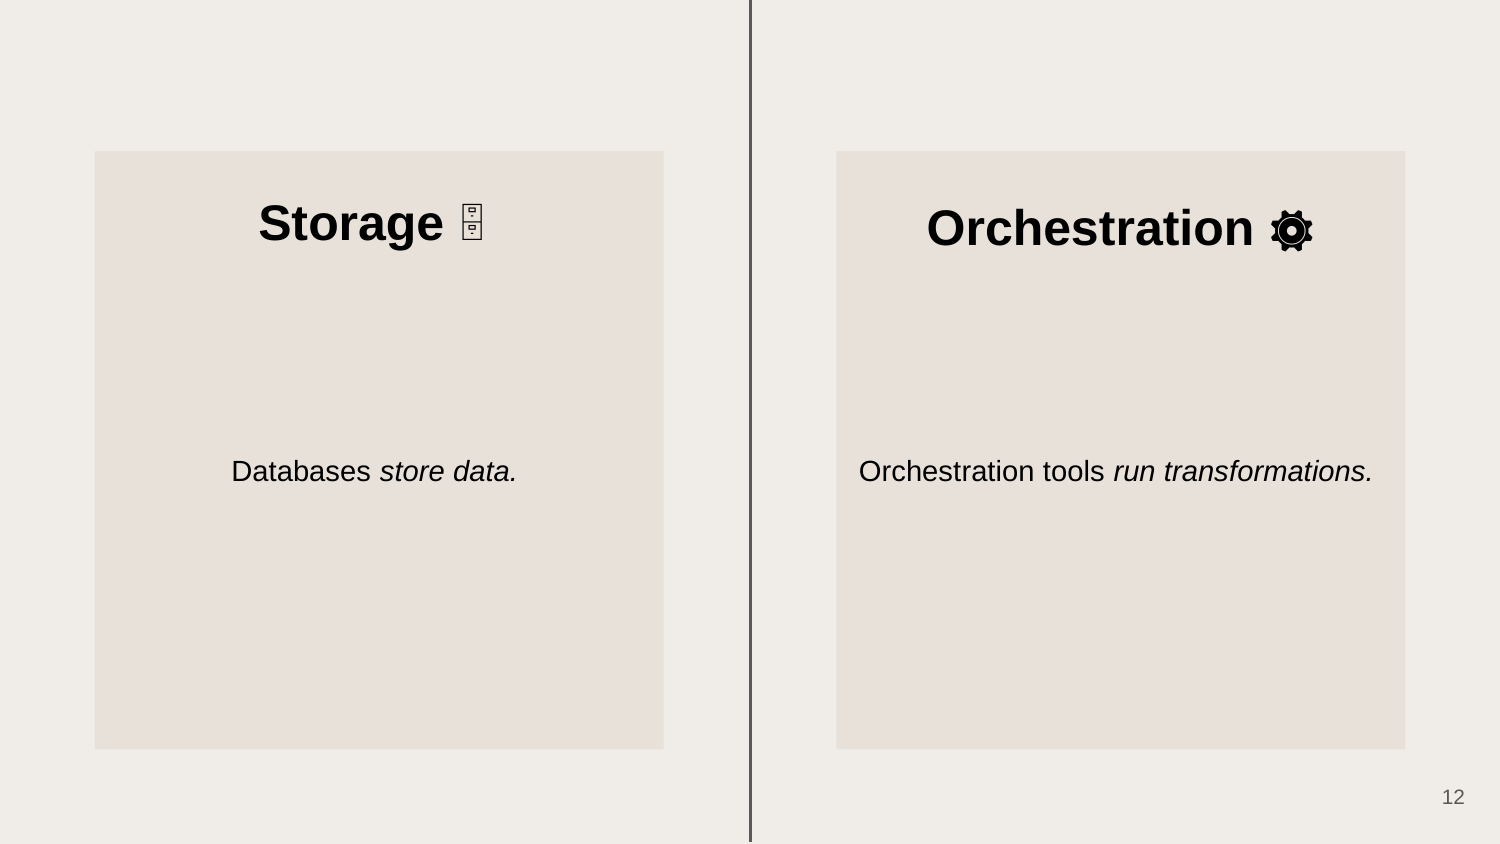

# Storage 🗄️
Orchestration ⚙️
Databases store data.
Orchestration tools run transformations.
12